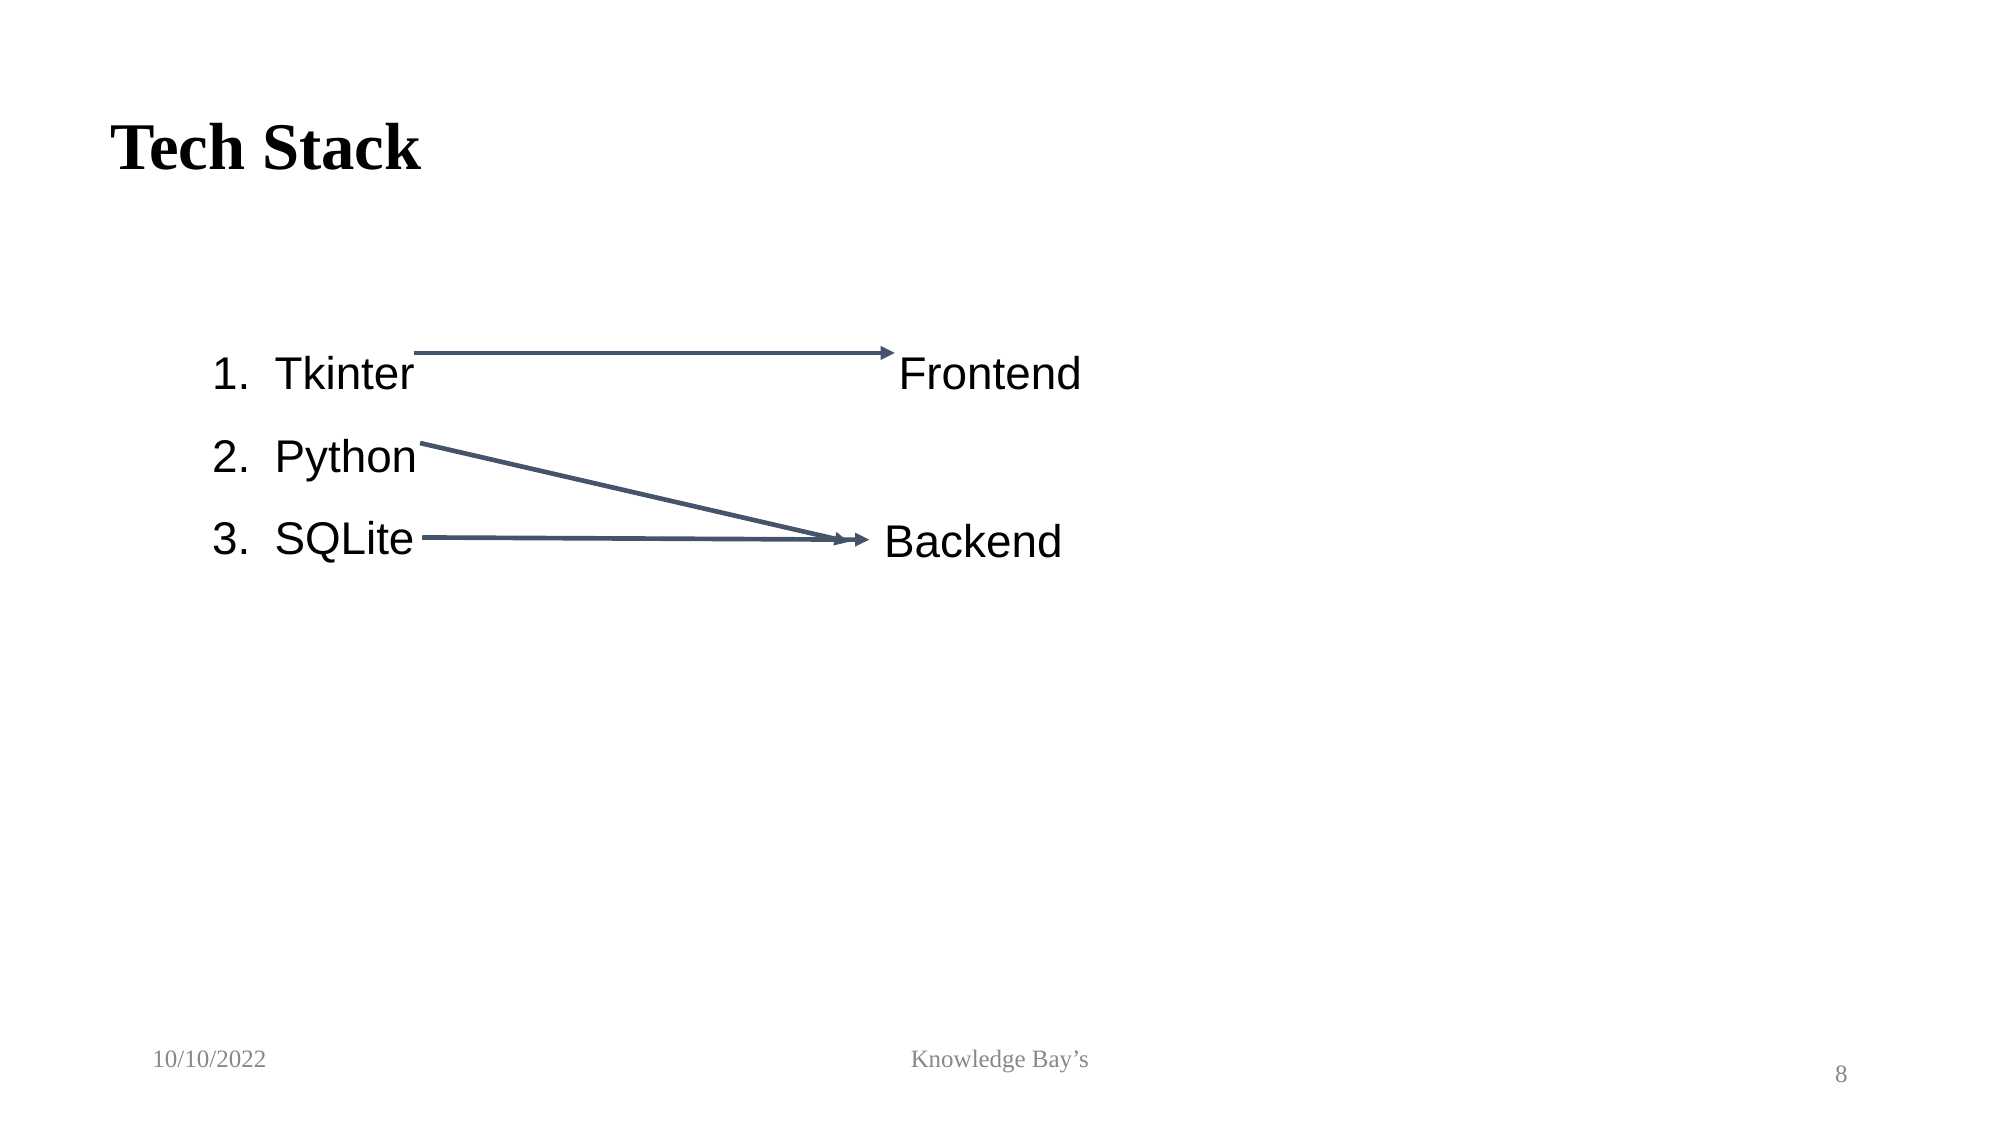

# Tech Stack
Tkinter                                      Frontend
Python
SQLite
Backend
10/10/2022

Knowledge Bay’s

8